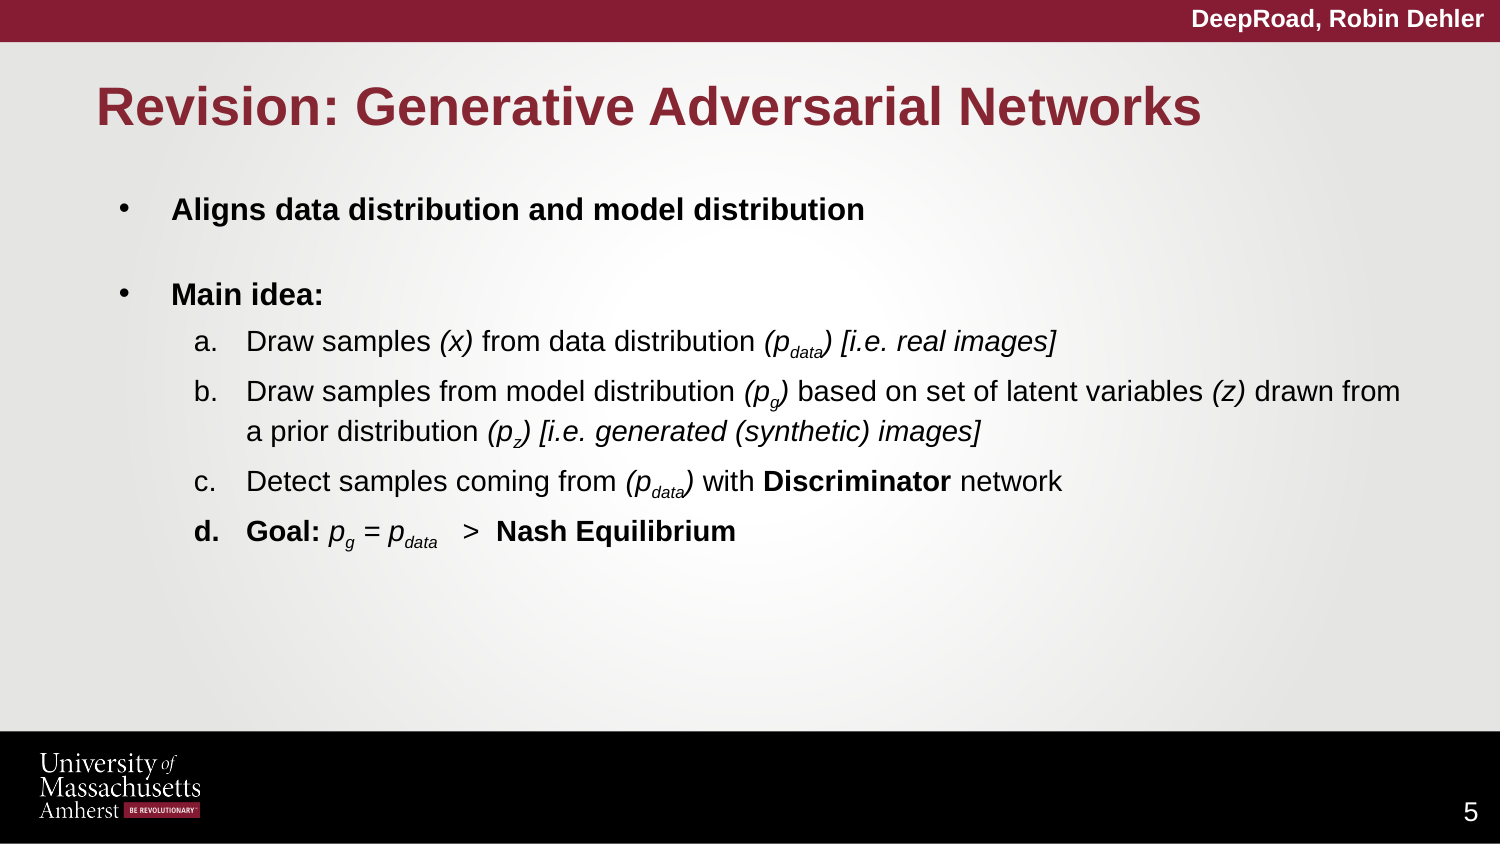

DeepRoad, Robin Dehler
# Revision: Generative Adversarial Networks
Aligns data distribution and model distribution
Main idea:
Draw samples (x) from data distribution (pdata) [i.e. real images]
Draw samples from model distribution (pg) based on set of latent variables (z) drawn from a prior distribution (pz) [i.e. generated (synthetic) images]
Detect samples coming from (pdata) with Discriminator network
Goal: pg = pdata   >  Nash Equilibrium
5